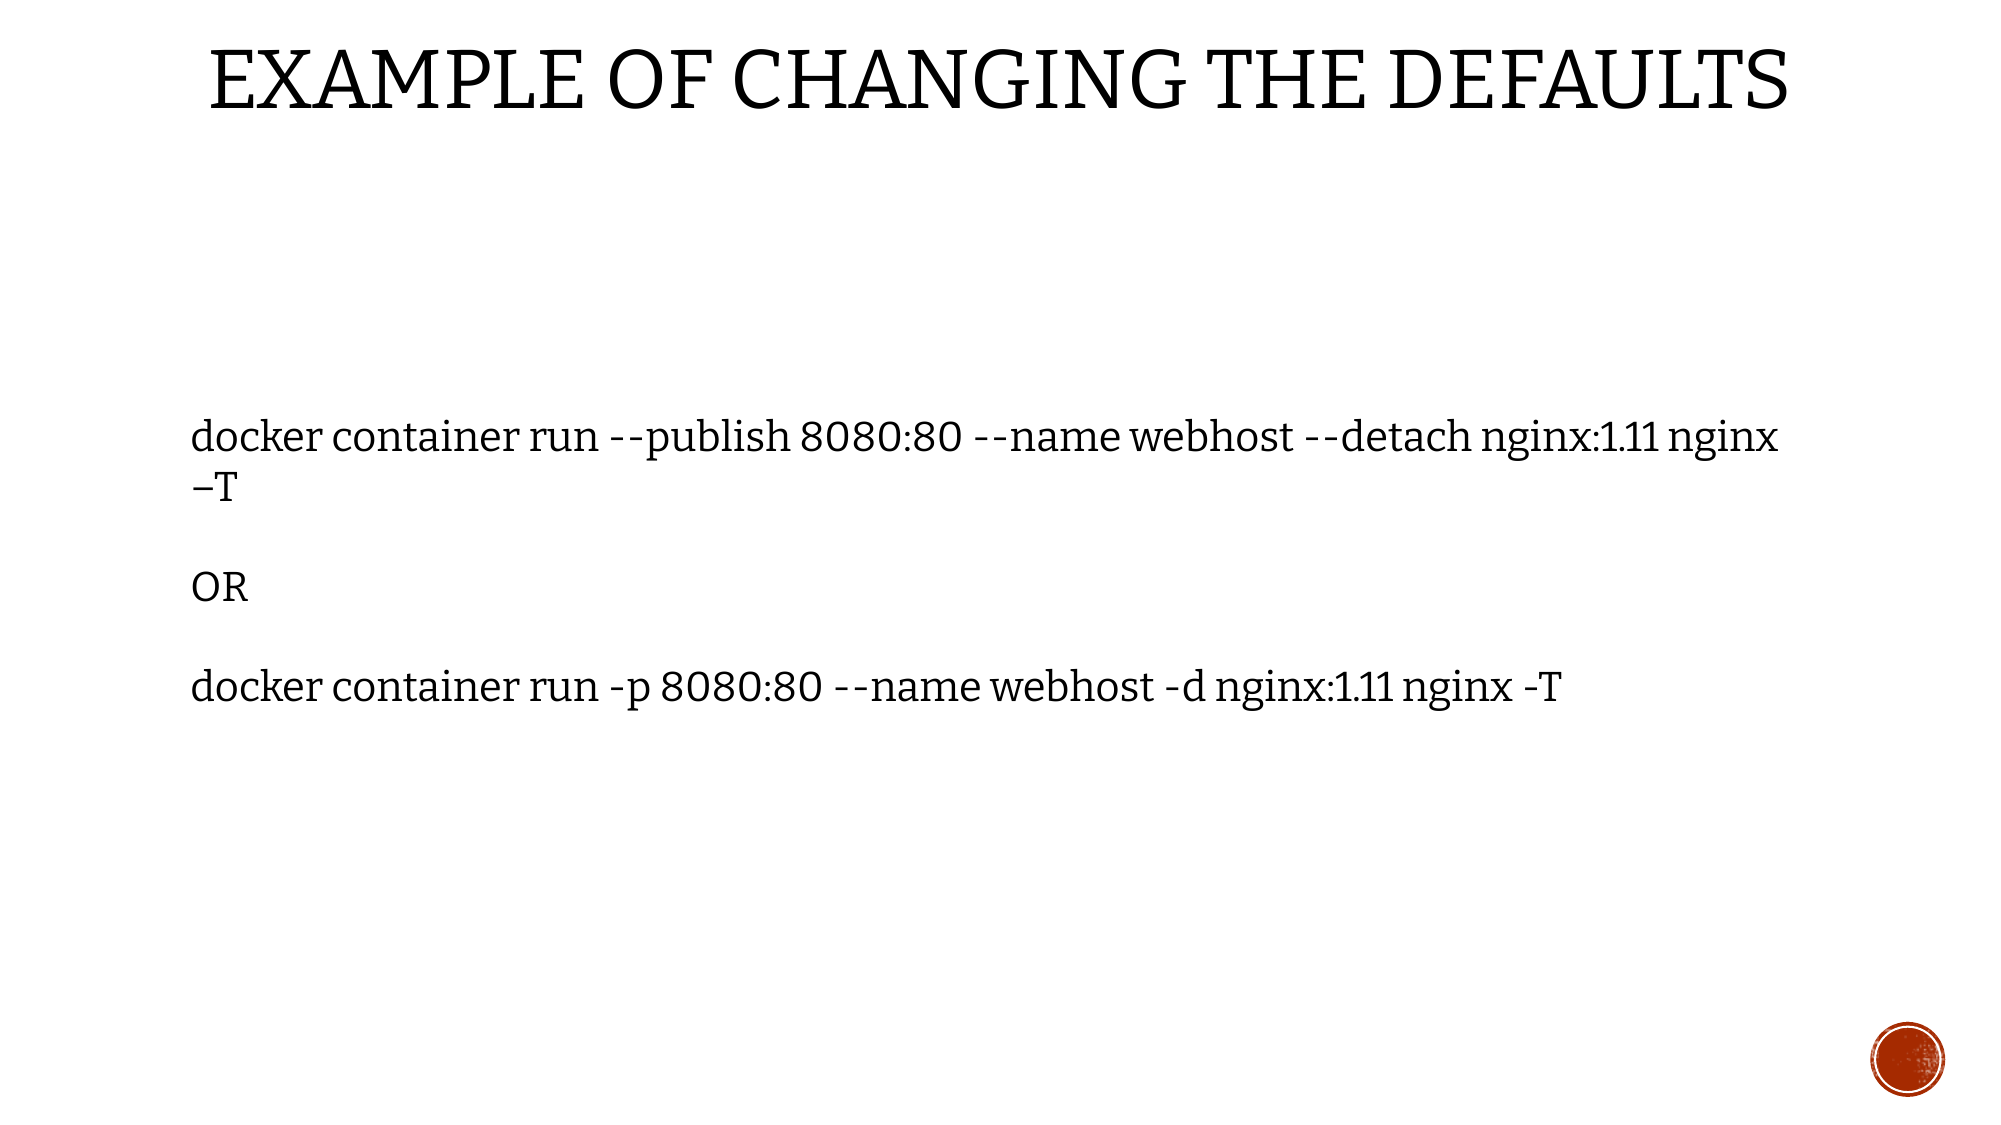

# Example Of Changing The Defaults

docker container run --publish 8080:80 --name webhost --detach nginx:1.11 nginx –T

OR

docker container run -p 8080:80 --name webhost -d nginx:1.11 nginx -T